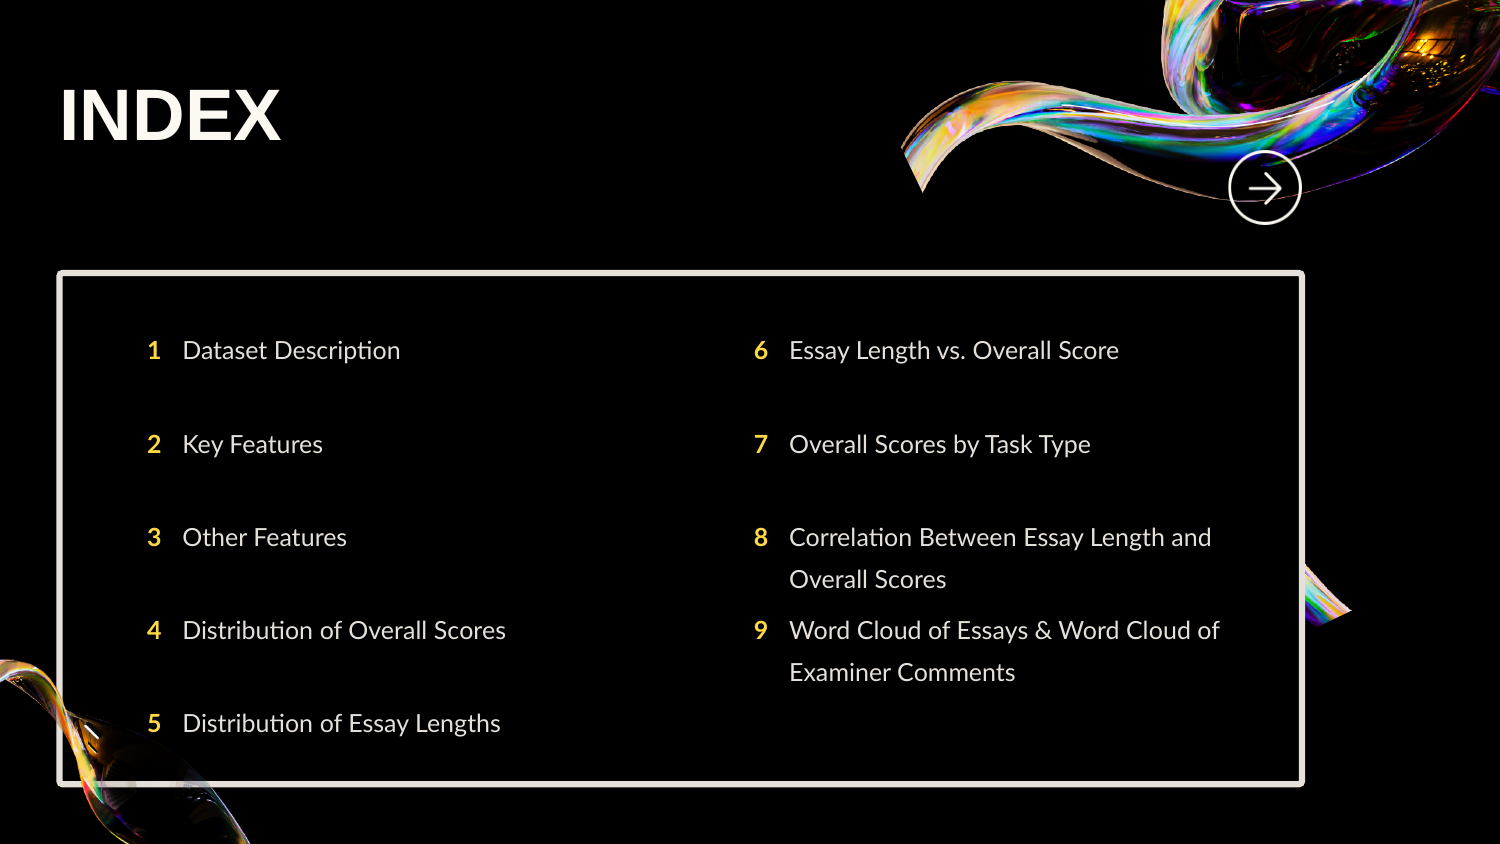

INDEX

1
Dataset Description
6
Essay Length vs. Overall Score
2
Key Features
7
Overall Scores by Task Type
3
Other Features
8
Correlation Between Essay Length and Overall Scores
4
Distribution of Overall Scores
9
Word Cloud of Essays & Word Cloud of Examiner Comments

5
Distribution of Essay Lengths